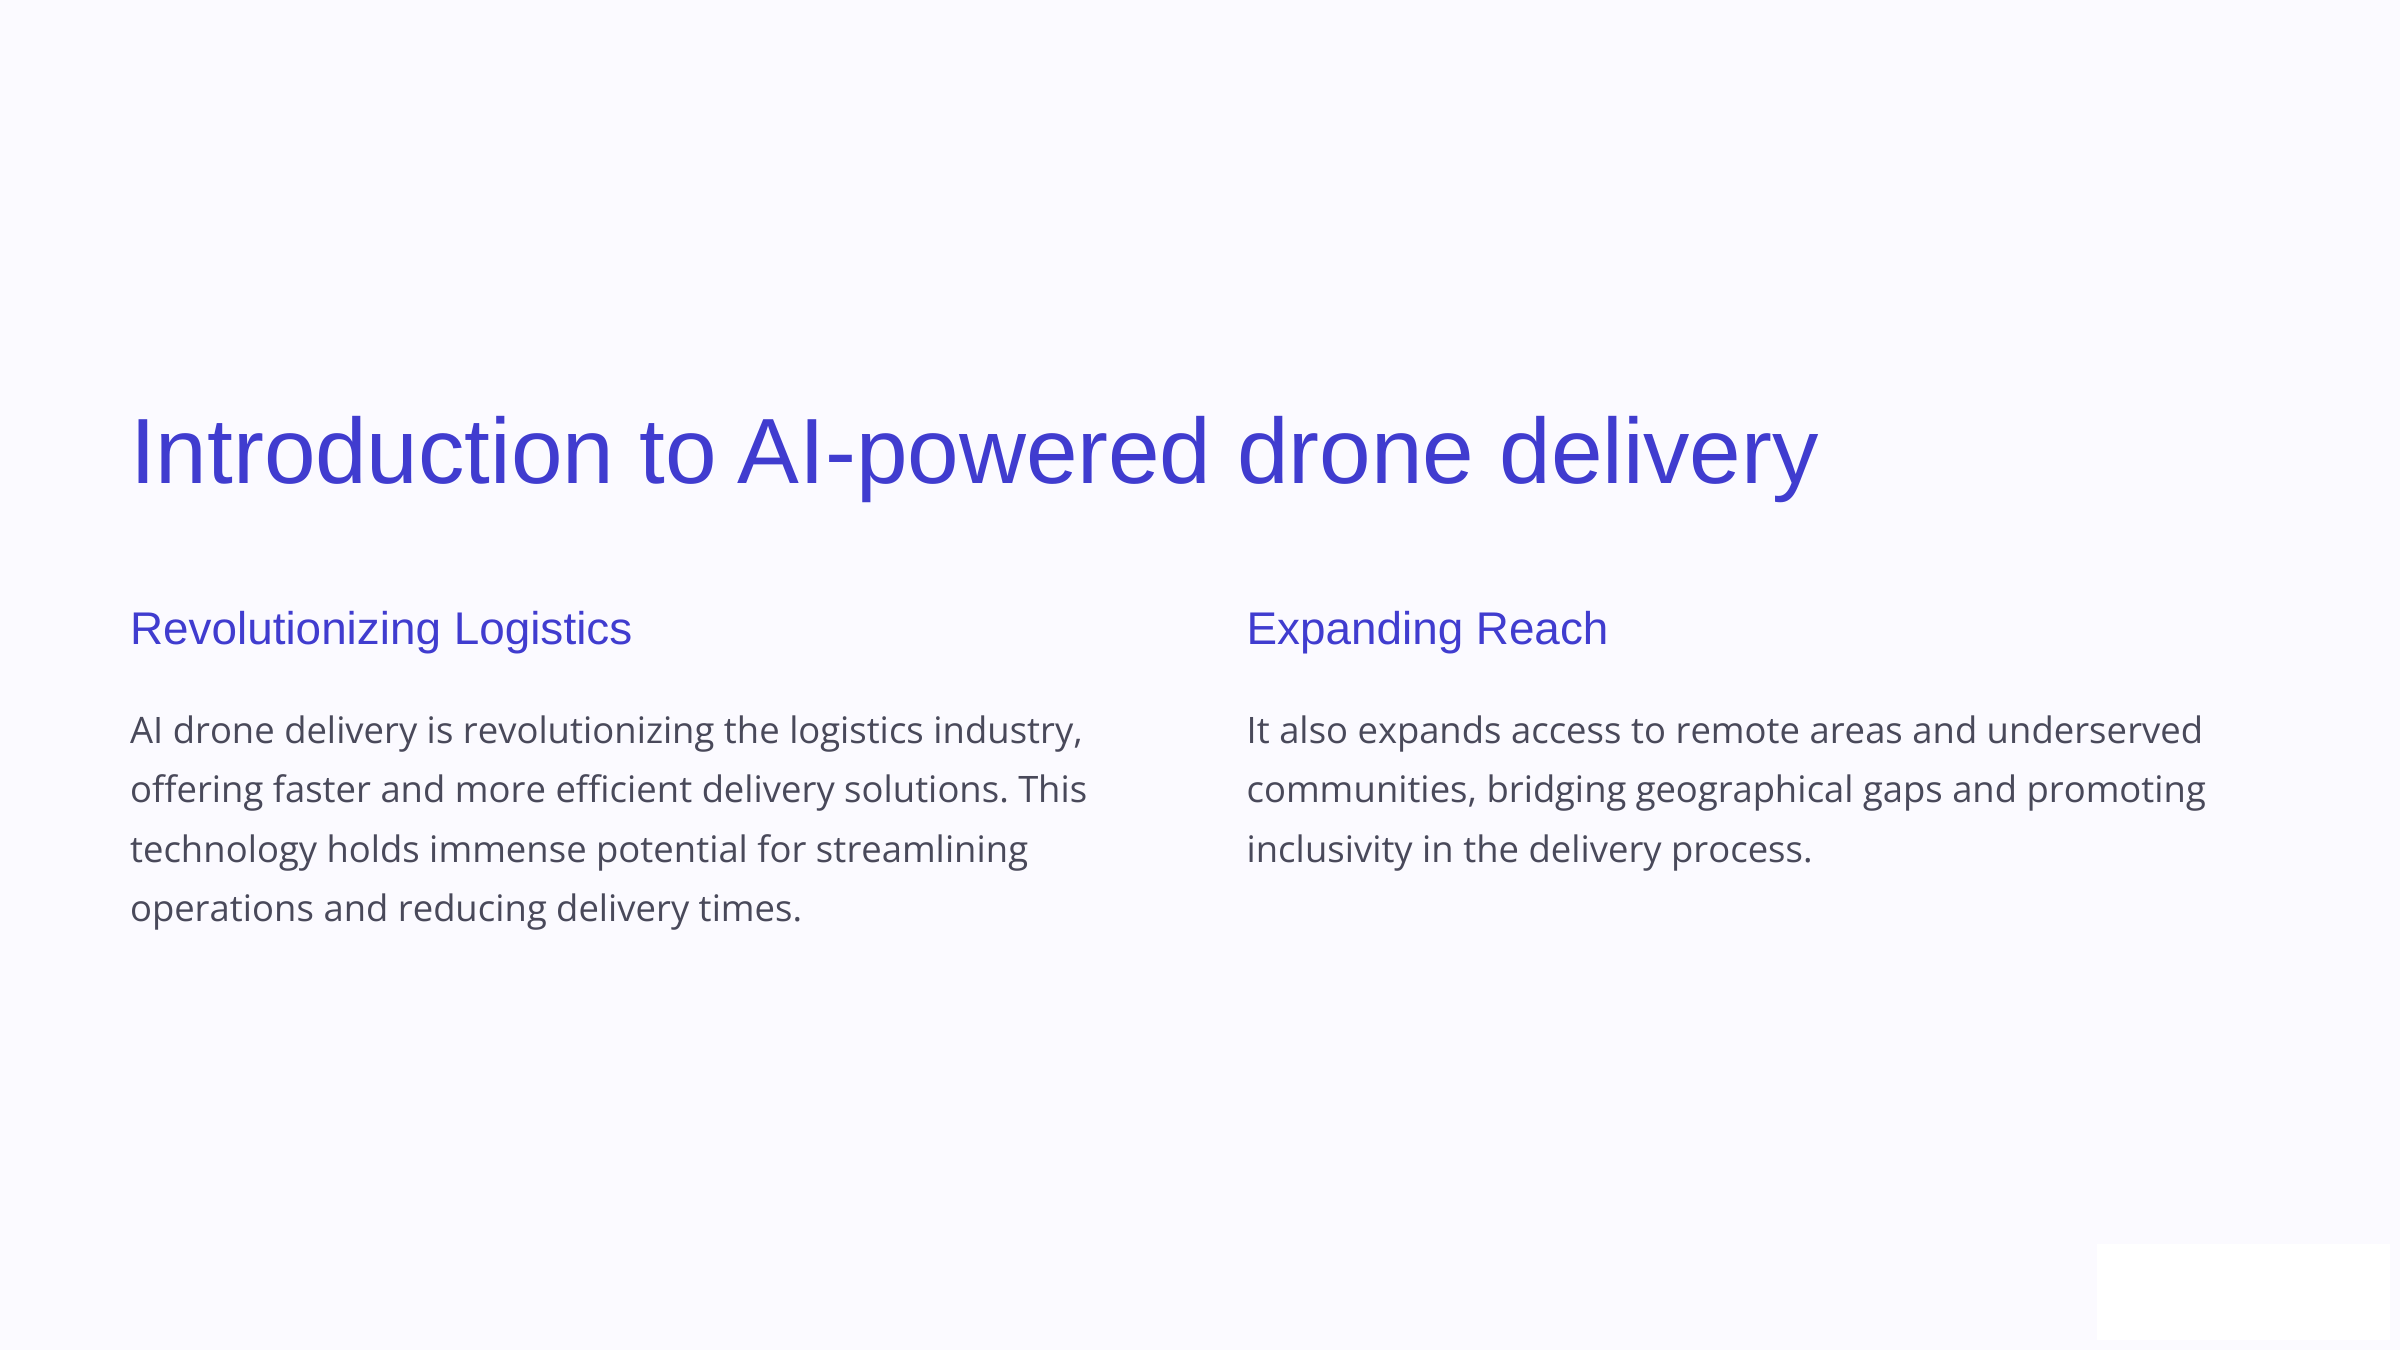

Introduction to AI-powered drone delivery
Revolutionizing Logistics
Expanding Reach
AI drone delivery is revolutionizing the logistics industry, offering faster and more efficient delivery solutions. This technology holds immense potential for streamlining operations and reducing delivery times.
It also expands access to remote areas and underserved communities, bridging geographical gaps and promoting inclusivity in the delivery process.